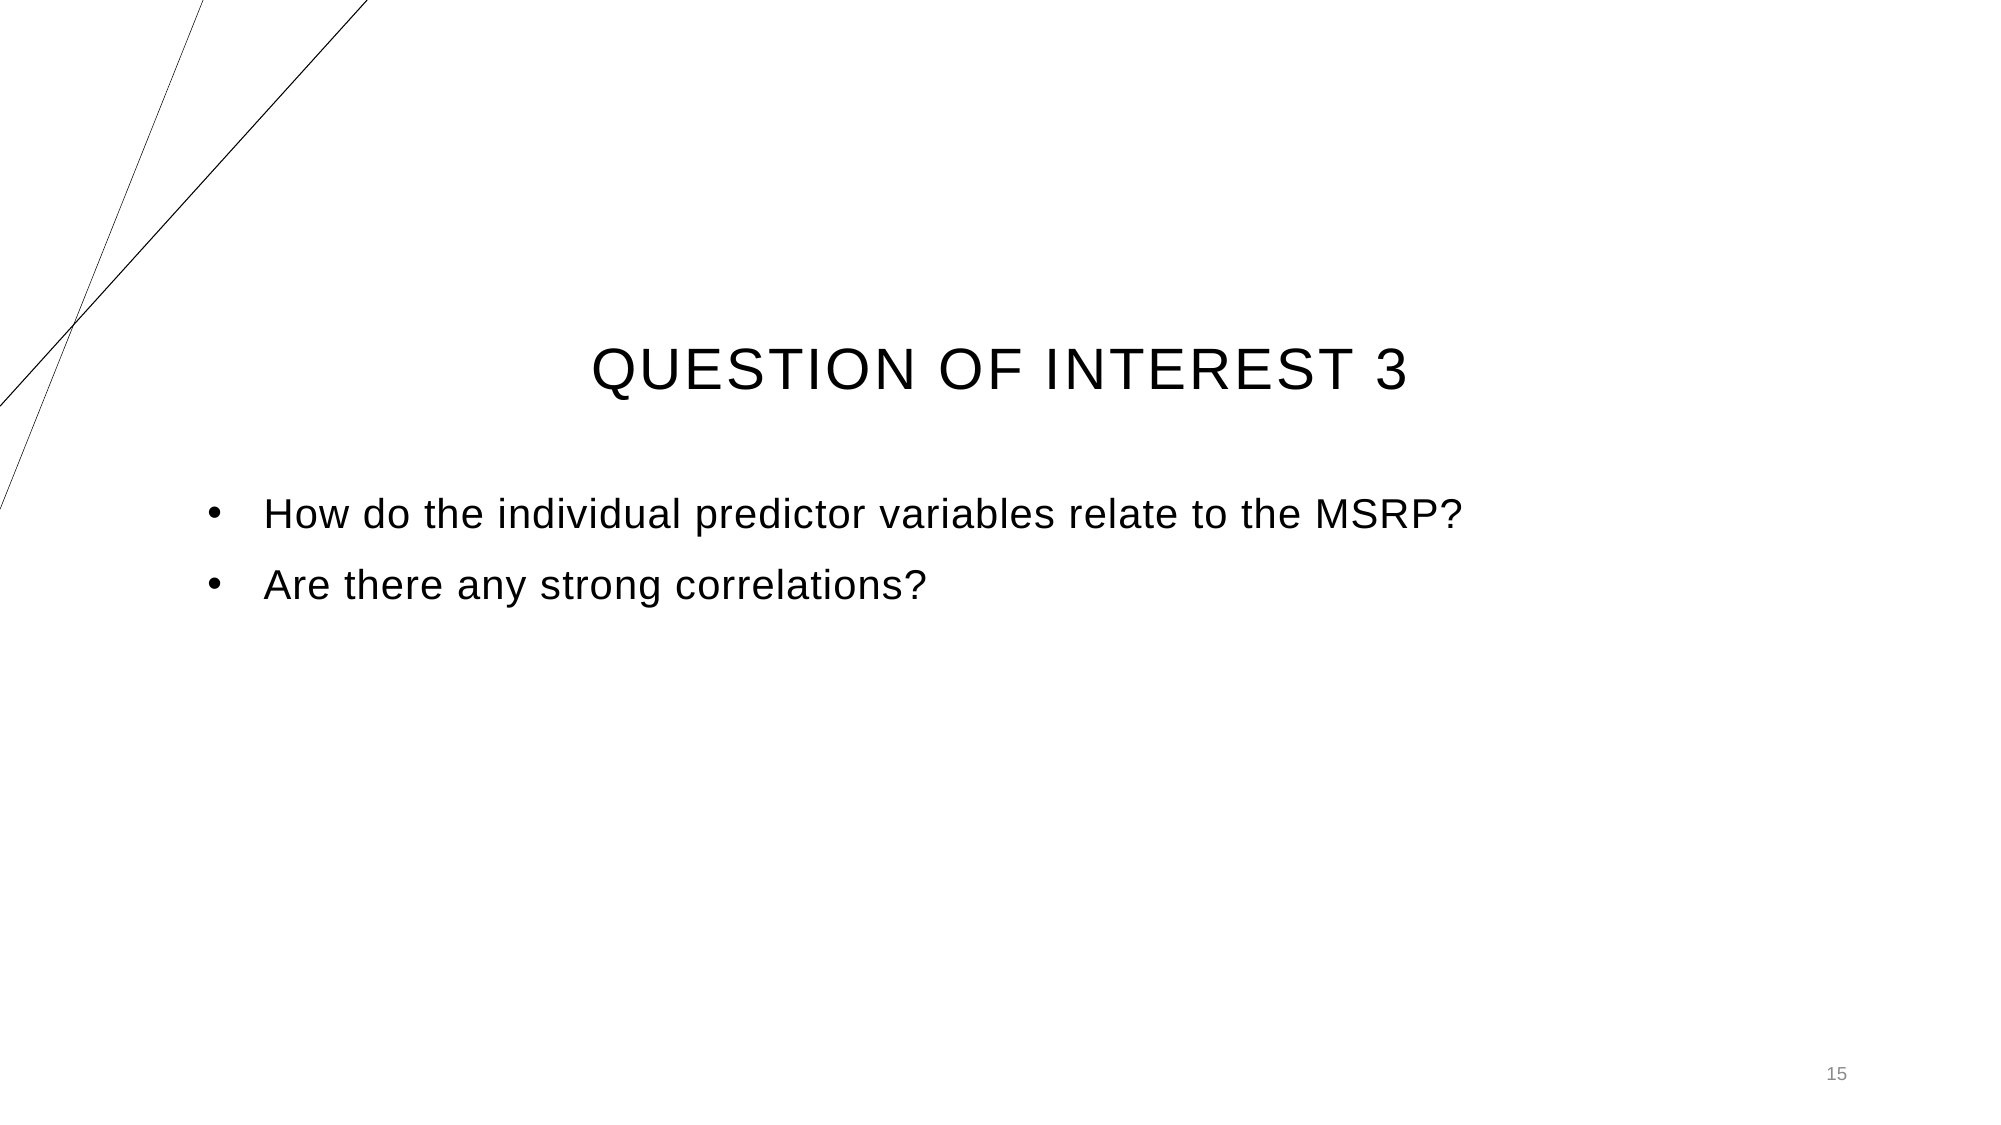

# Question of interest 3
How do the individual predictor variables relate to the MSRP?
Are there any strong correlations?
15